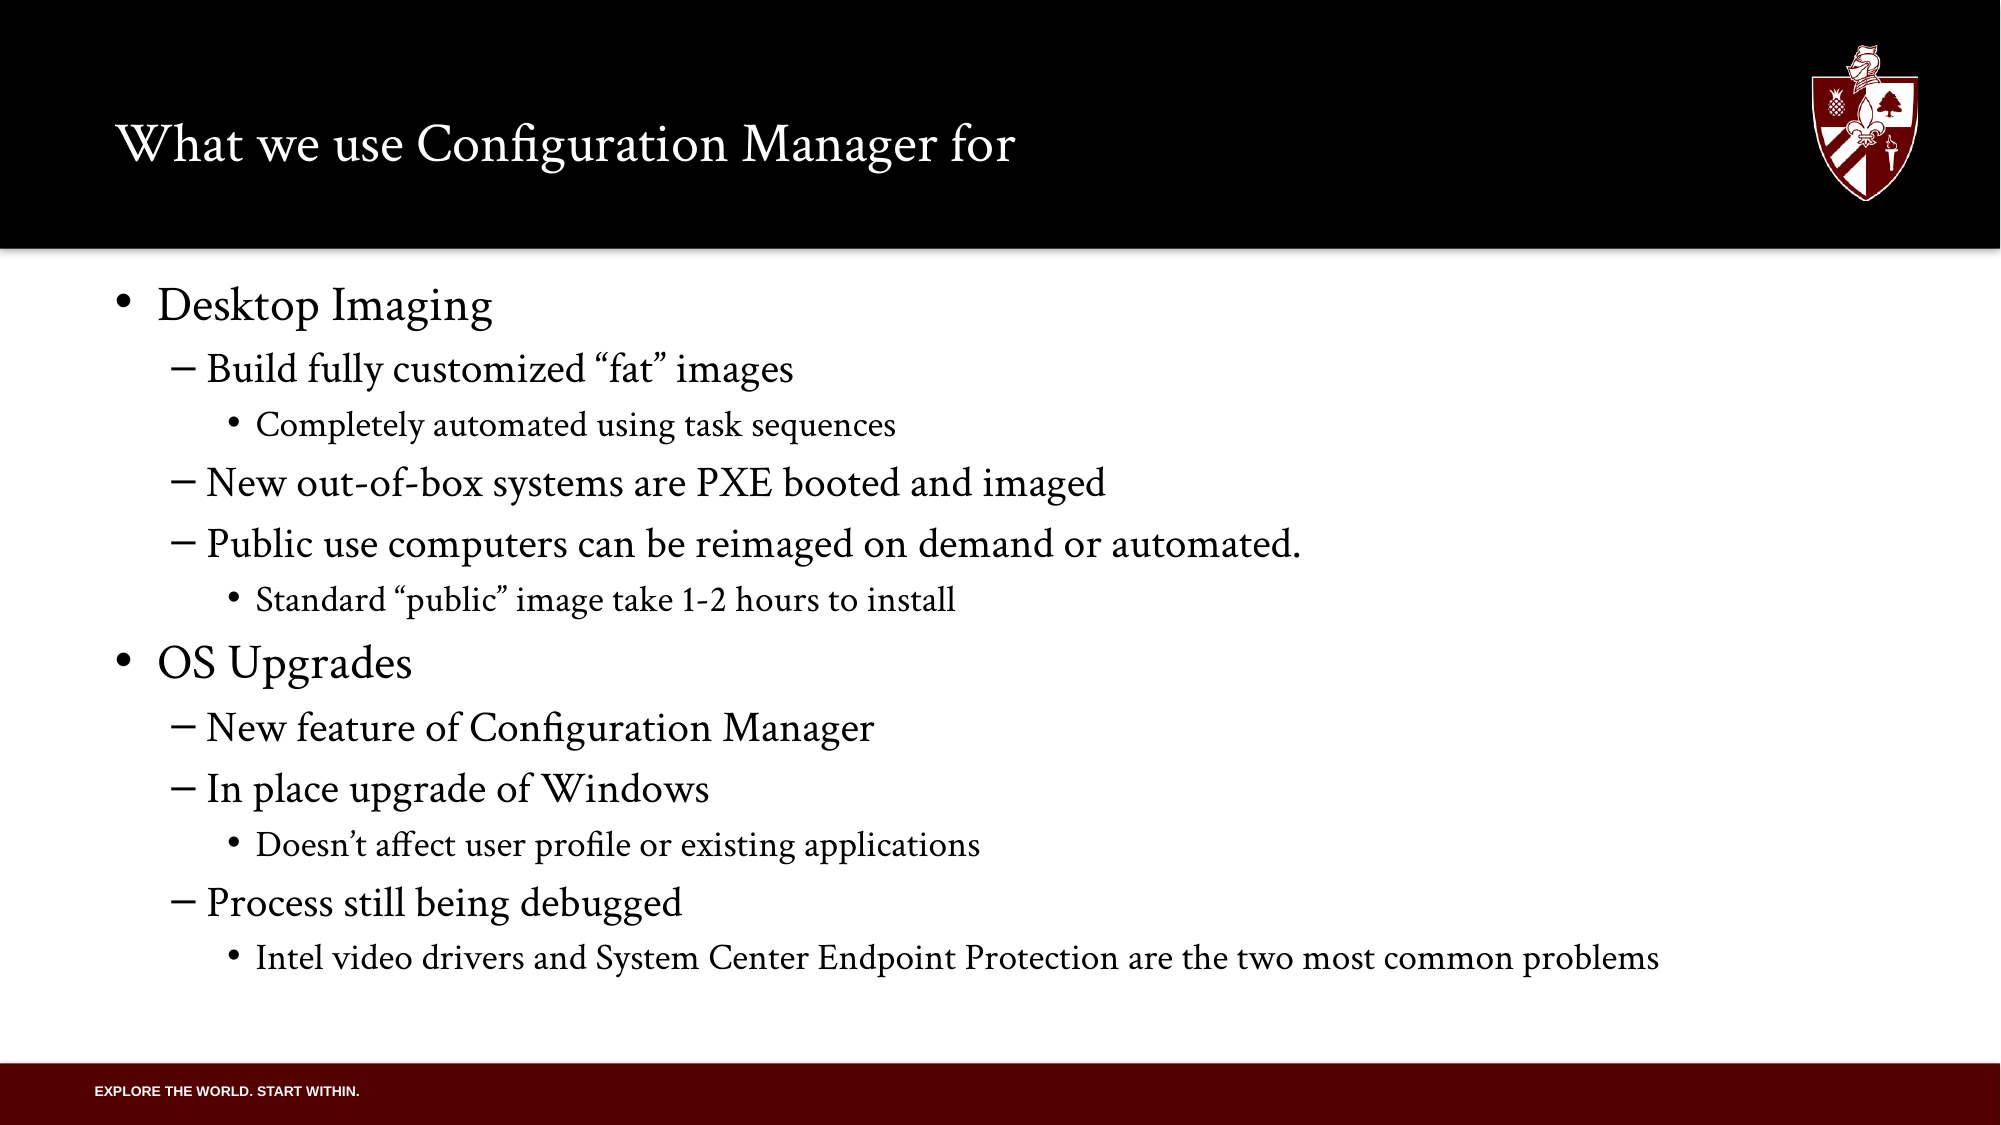

# What we use Configuration Manager for
Desktop Imaging
Build fully customized “fat” images
Completely automated using task sequences
New out-of-box systems are PXE booted and imaged
Public use computers can be reimaged on demand or automated.
Standard “public” image take 1-2 hours to install
OS Upgrades
New feature of Configuration Manager
In place upgrade of Windows
Doesn’t affect user profile or existing applications
Process still being debugged
Intel video drivers and System Center Endpoint Protection are the two most common problems